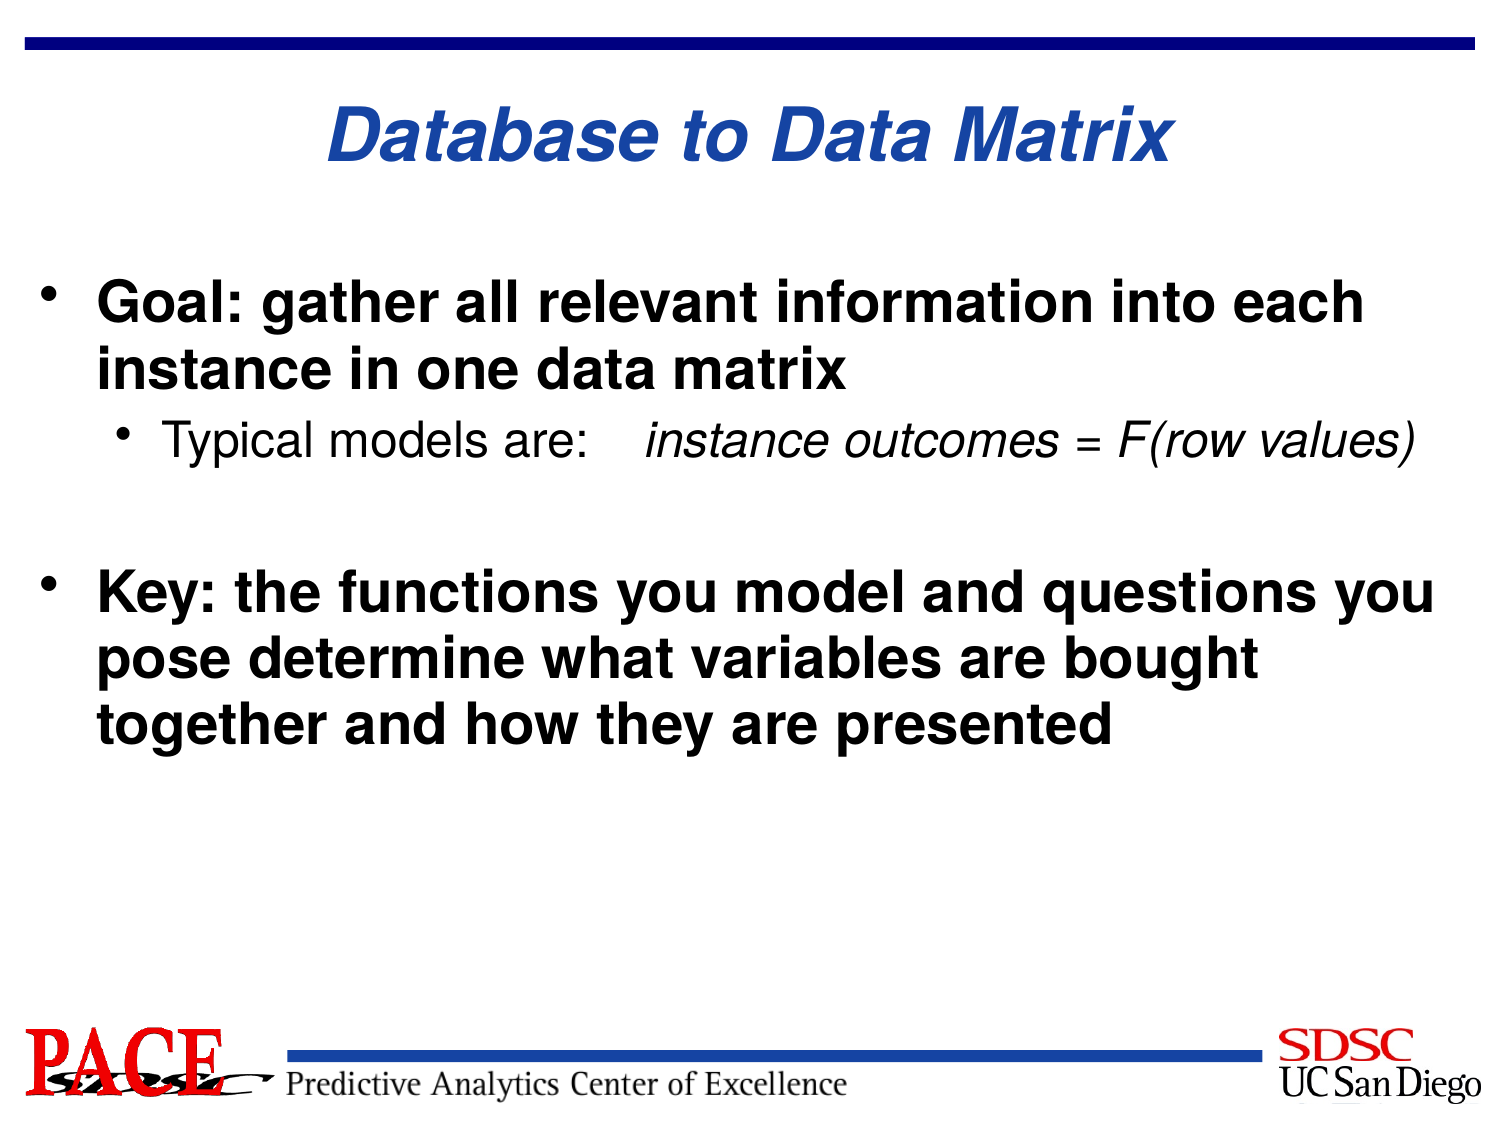

# Database to Data Matrix
Goal: gather all relevant information into each instance in one data matrix
Typical models are:    instance outcomes = F(row values)

Key: the functions you model and questions you pose determine what variables are bought together and how they are presented